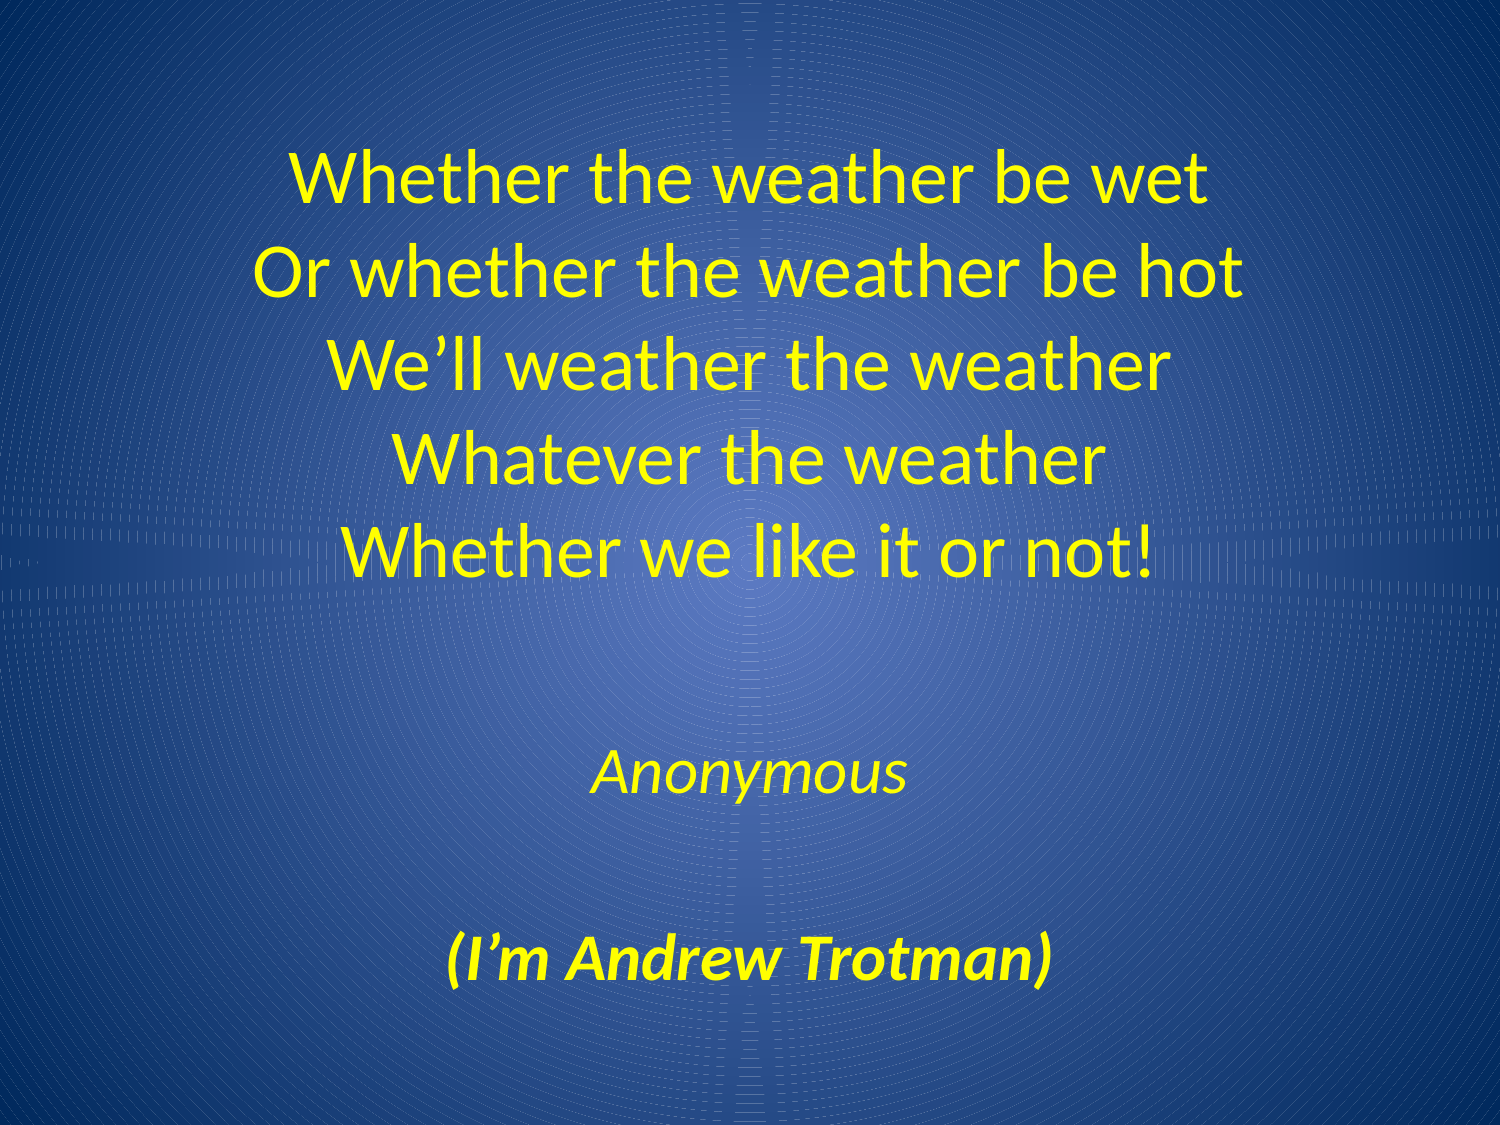

# Whether the weather be wet Or whether the weather be hot We’ll weather the weather Whatever the weather Whether we like it or not!
Anonymous

(I’m Andrew Trotman)